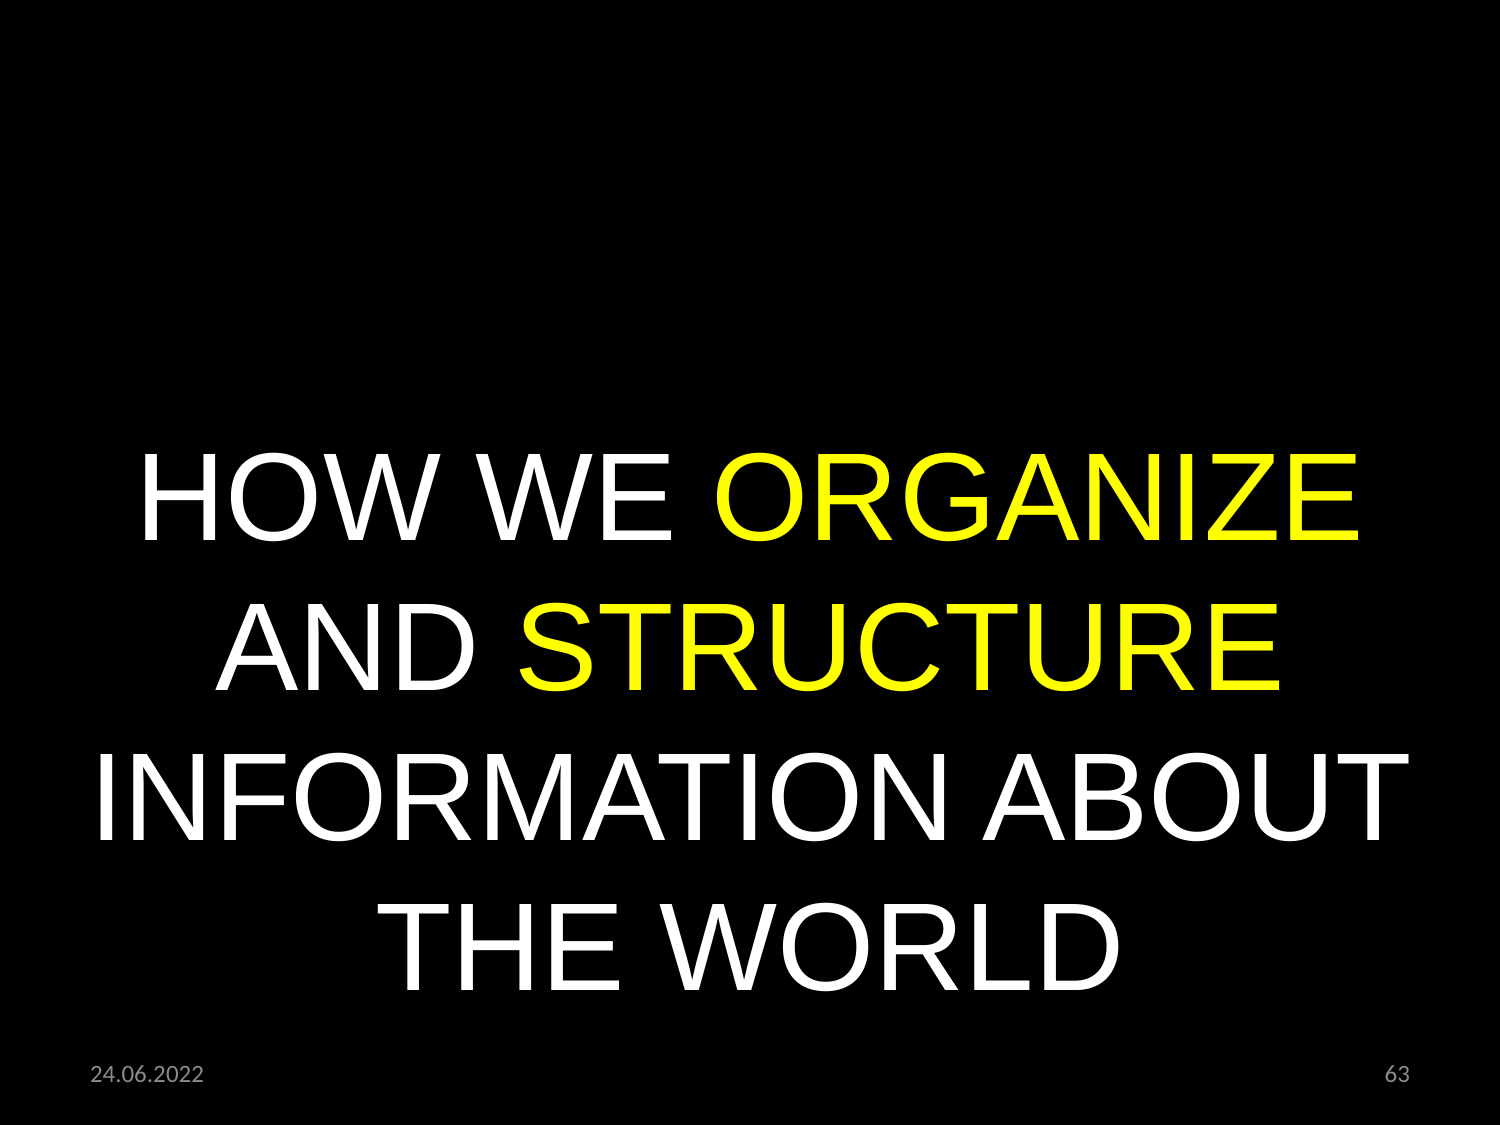

HOW WE ORGANIZE AND STRUCTURE INFORMATION ABOUT THE WORLD
24.06.2022
63